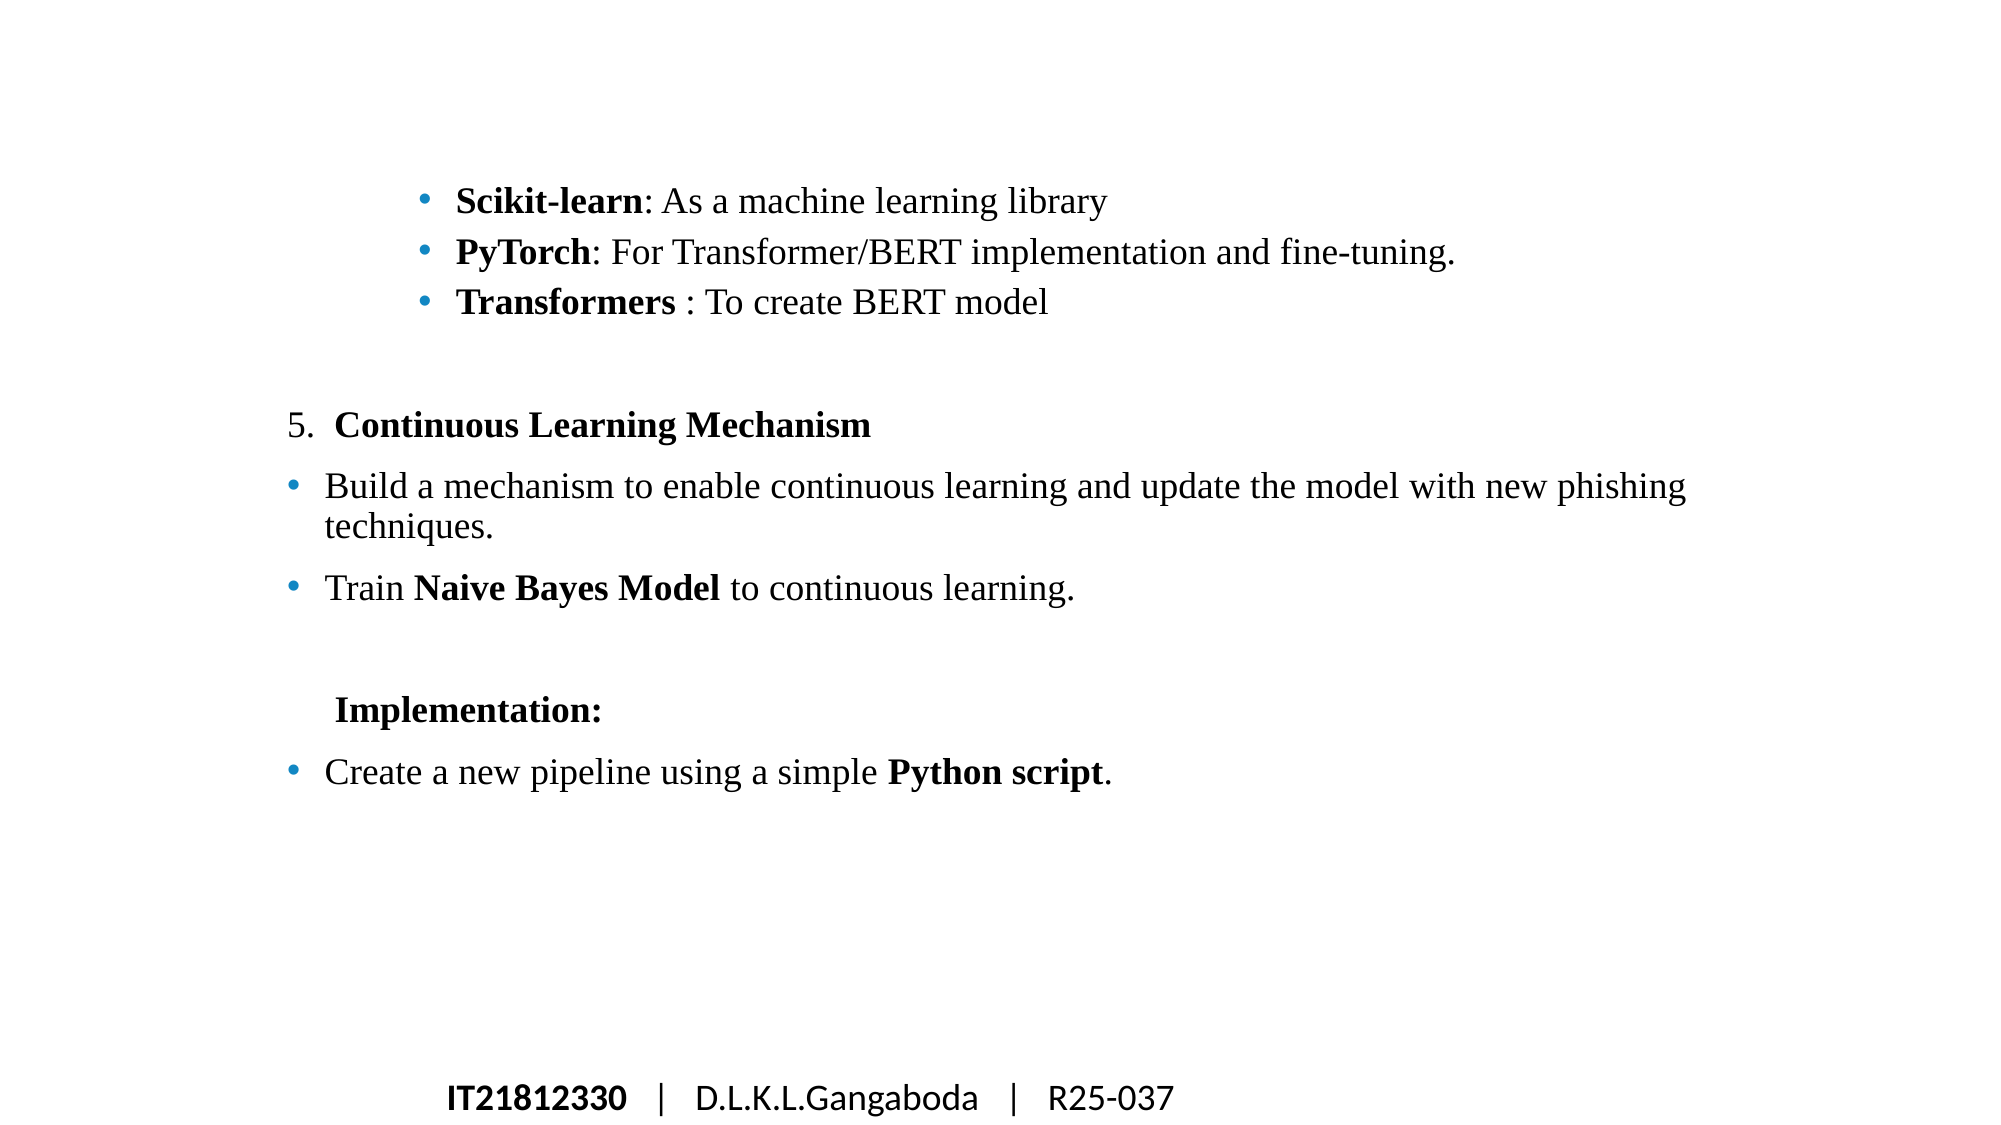

Scikit-learn: As a machine learning library
PyTorch: For Transformer/BERT implementation and fine-tuning.
Transformers : To create BERT model

5.  Continuous Learning Mechanism
Build a mechanism to enable continuous learning and update the model with new phishing techniques.
Train Naive Bayes Model to continuous learning.

     Implementation:
Create a new pipeline using a simple Python script.

IT21812330   |   D.L.K.L.Gangaboda   |   R25-037